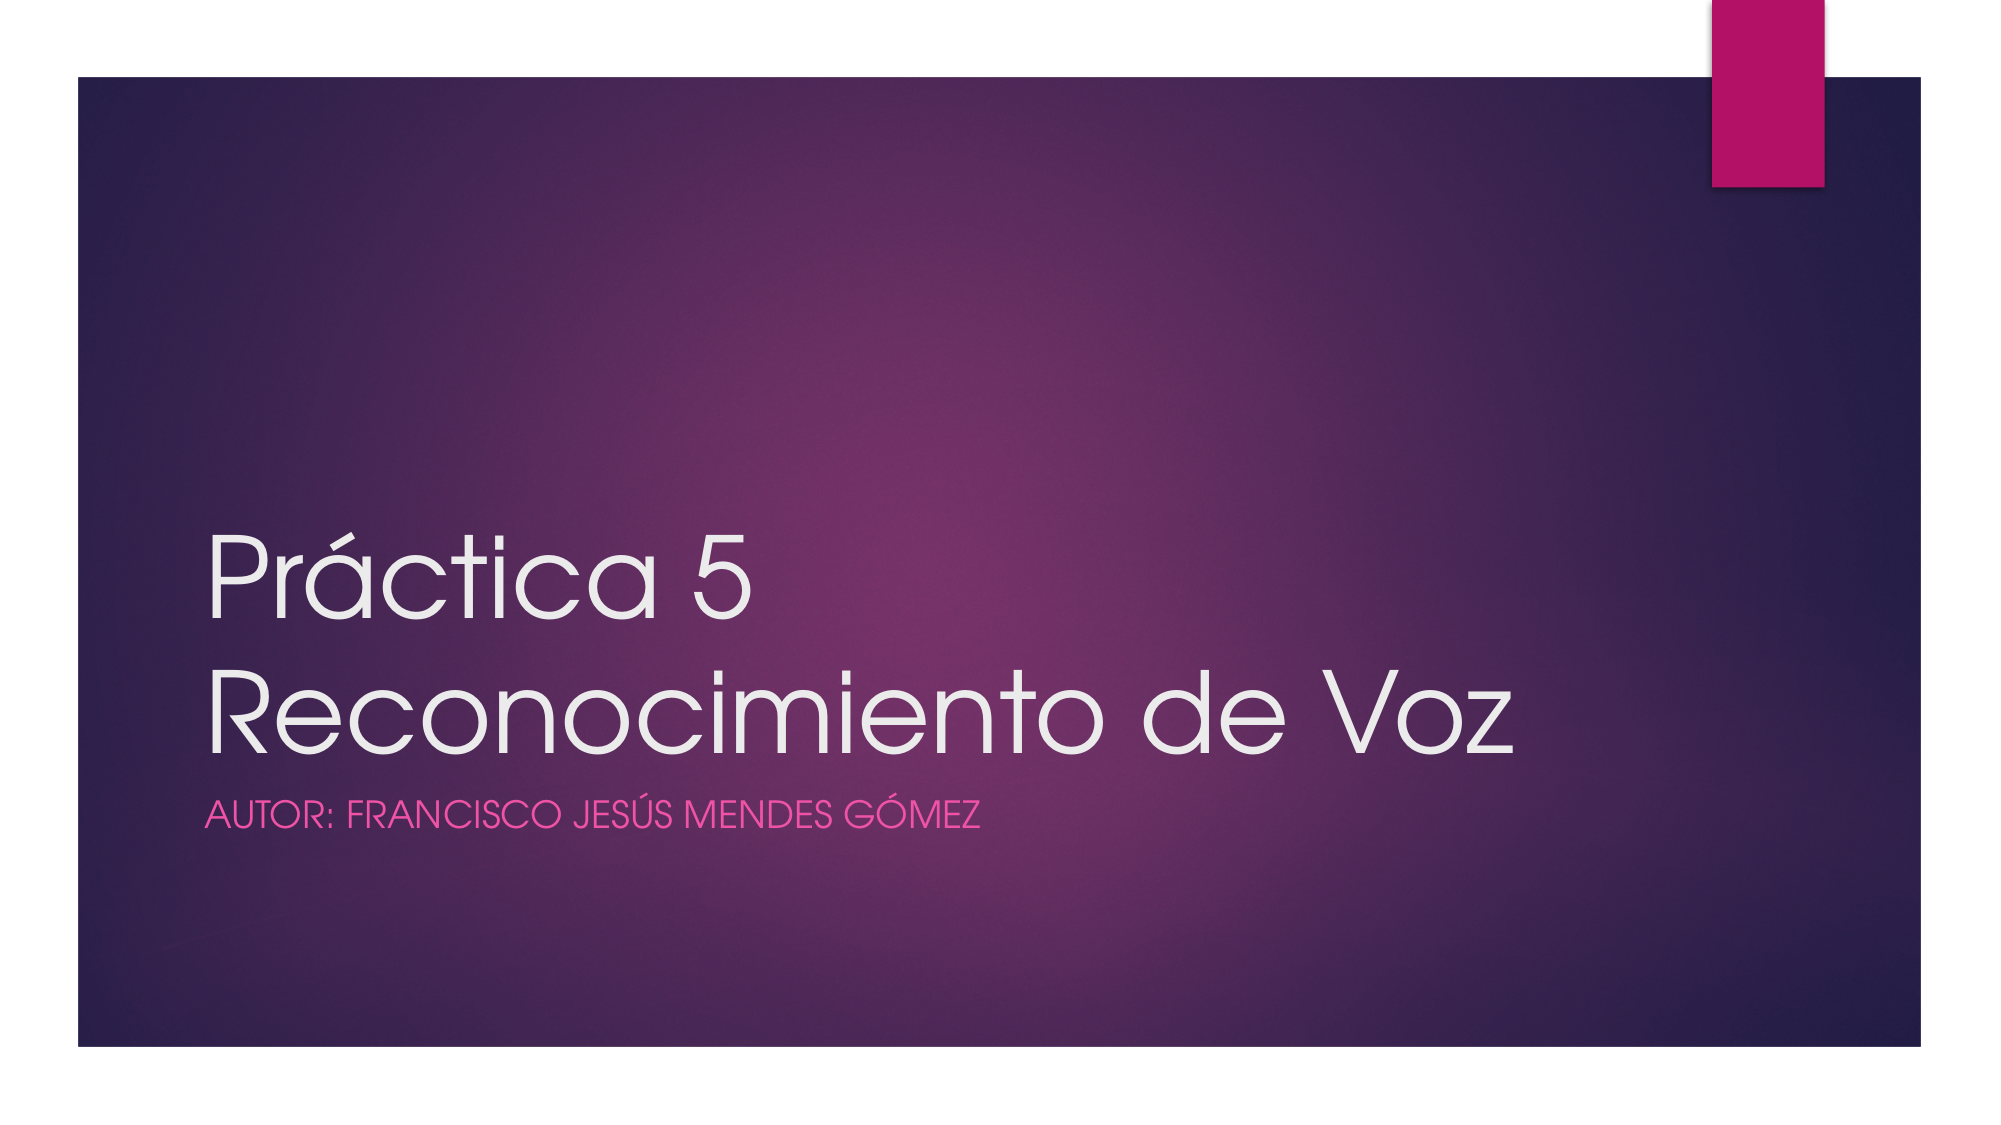

# Práctica 5 Reconocimiento de Voz
Autor: Francisco Jesús Mendes gómez